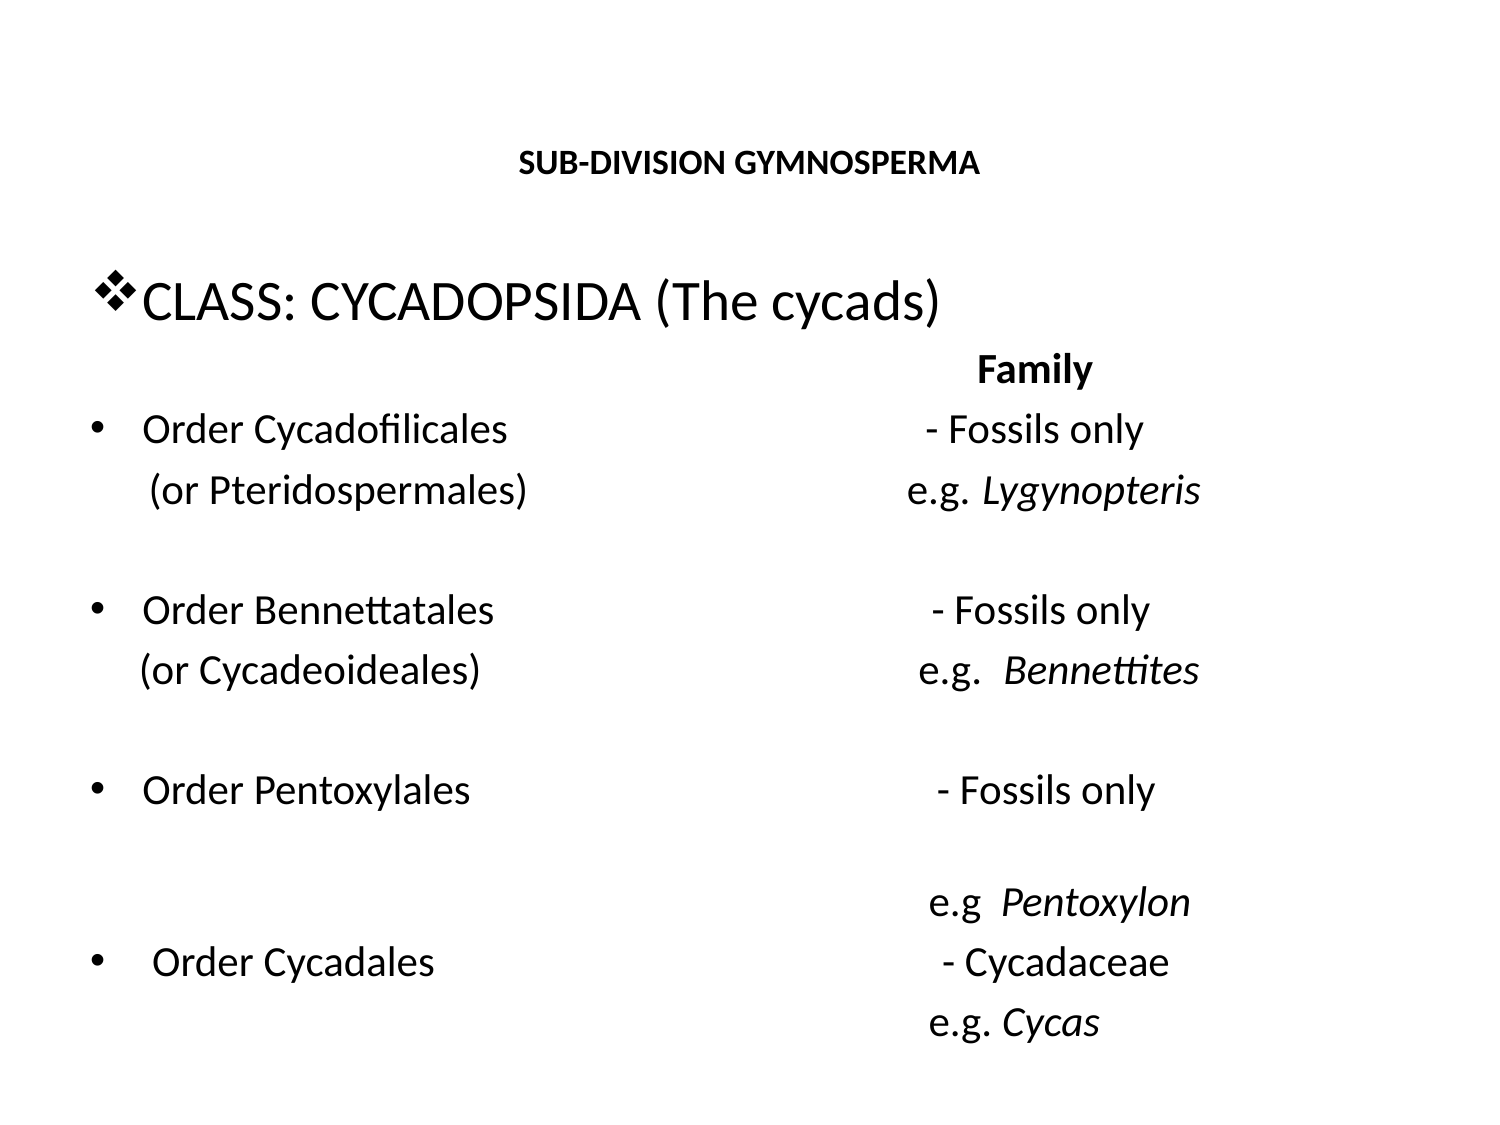

# SUB-DIVISION GYMNOSPERMA

CLASS: CYCADOPSIDA (The cycads)
                                                                                           Family
Order Cycadofilicales                                           - Fossils only
      (or Pteridospermales)                                       e.g. Lygynopteris

Order Bennettatales                                             - Fossils only
     (or Cycadeoideales)                                             e.g.  Bennettites

Order Pentoxylales                                                - Fossils only
                                                                                      e.g  Pentoxylon
 Order Cycadales                                                    - Cycadaceae
                                                                                      e.g. Cycas